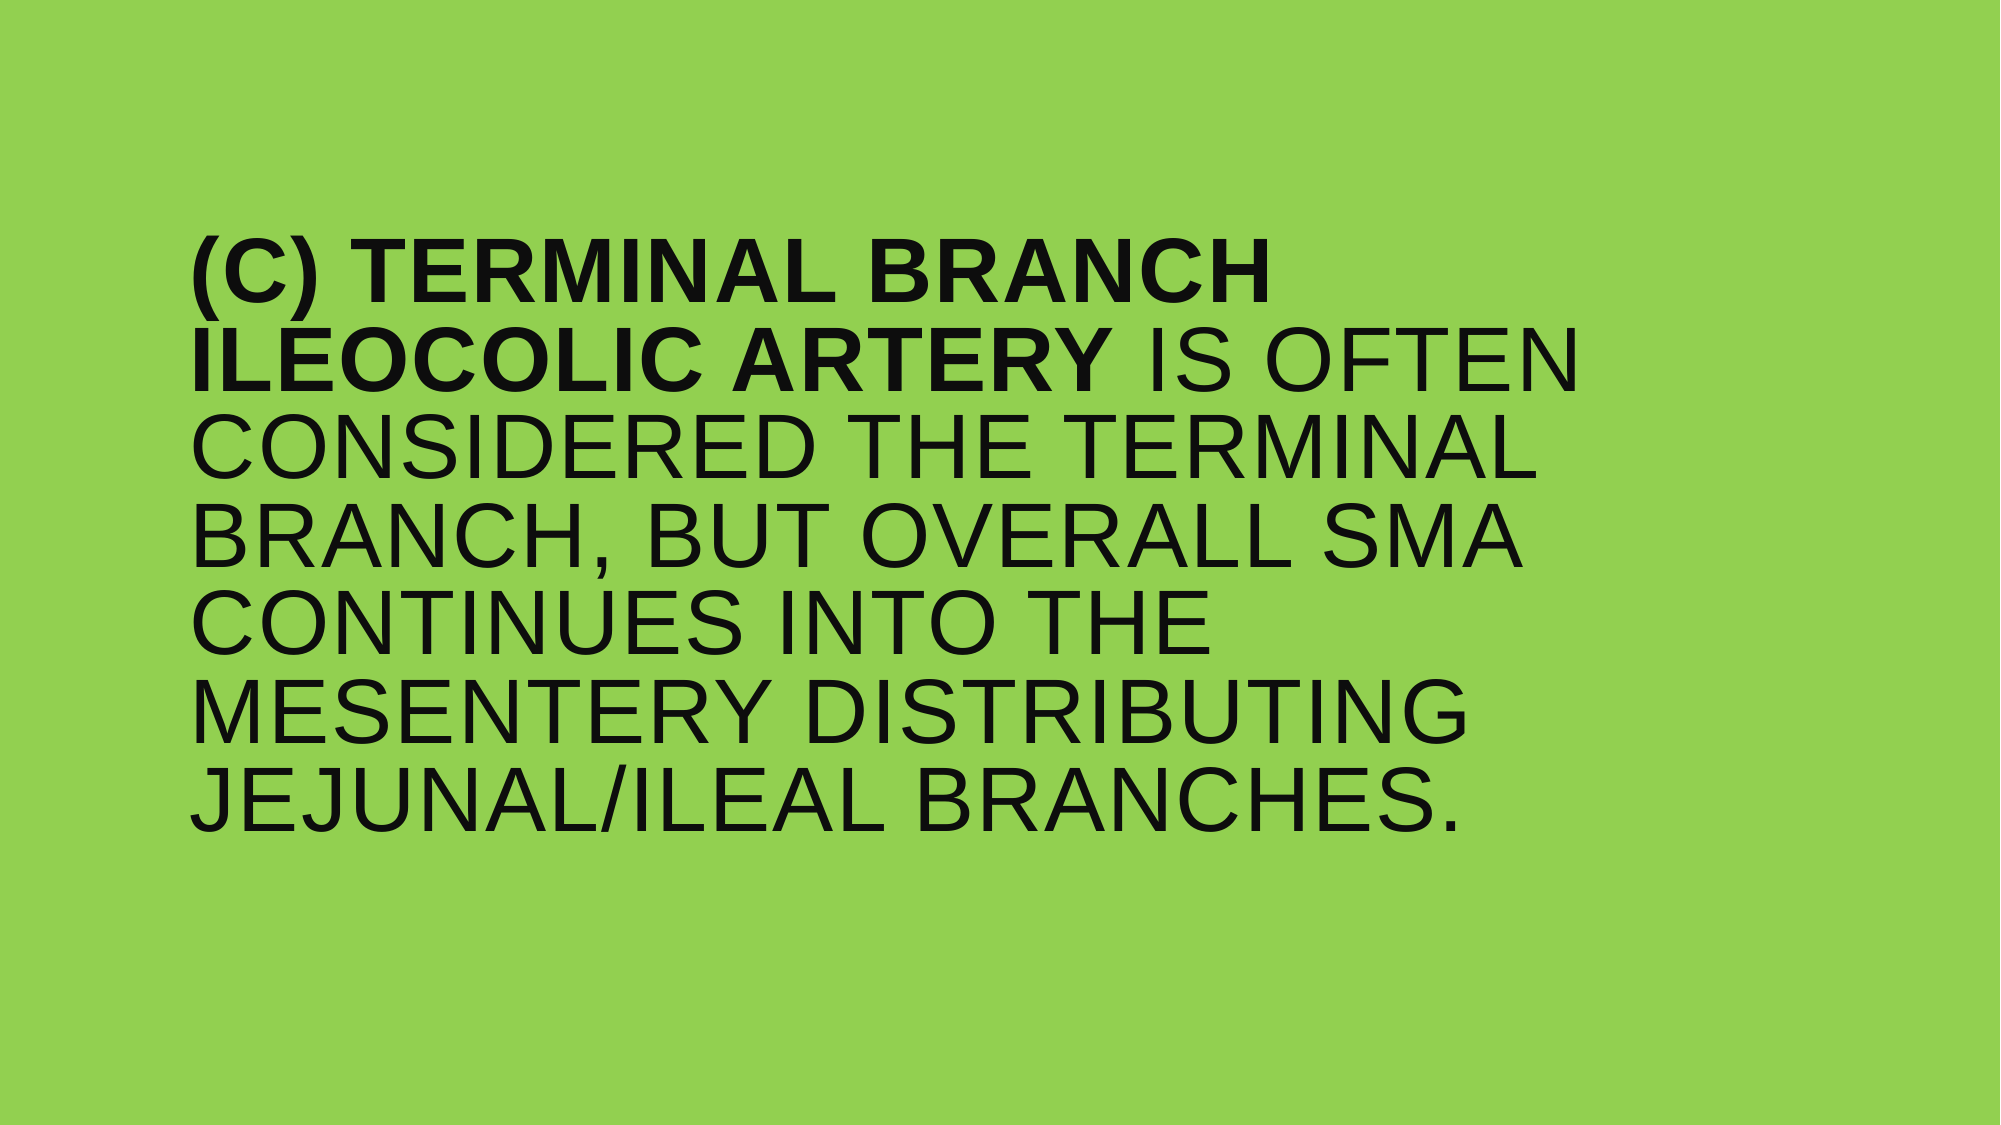

# (C) Terminal Branch Ileocolic artery is often considered the terminal branch, but overall SMA continues into the mesentery distributing jejunal/ileal branches.